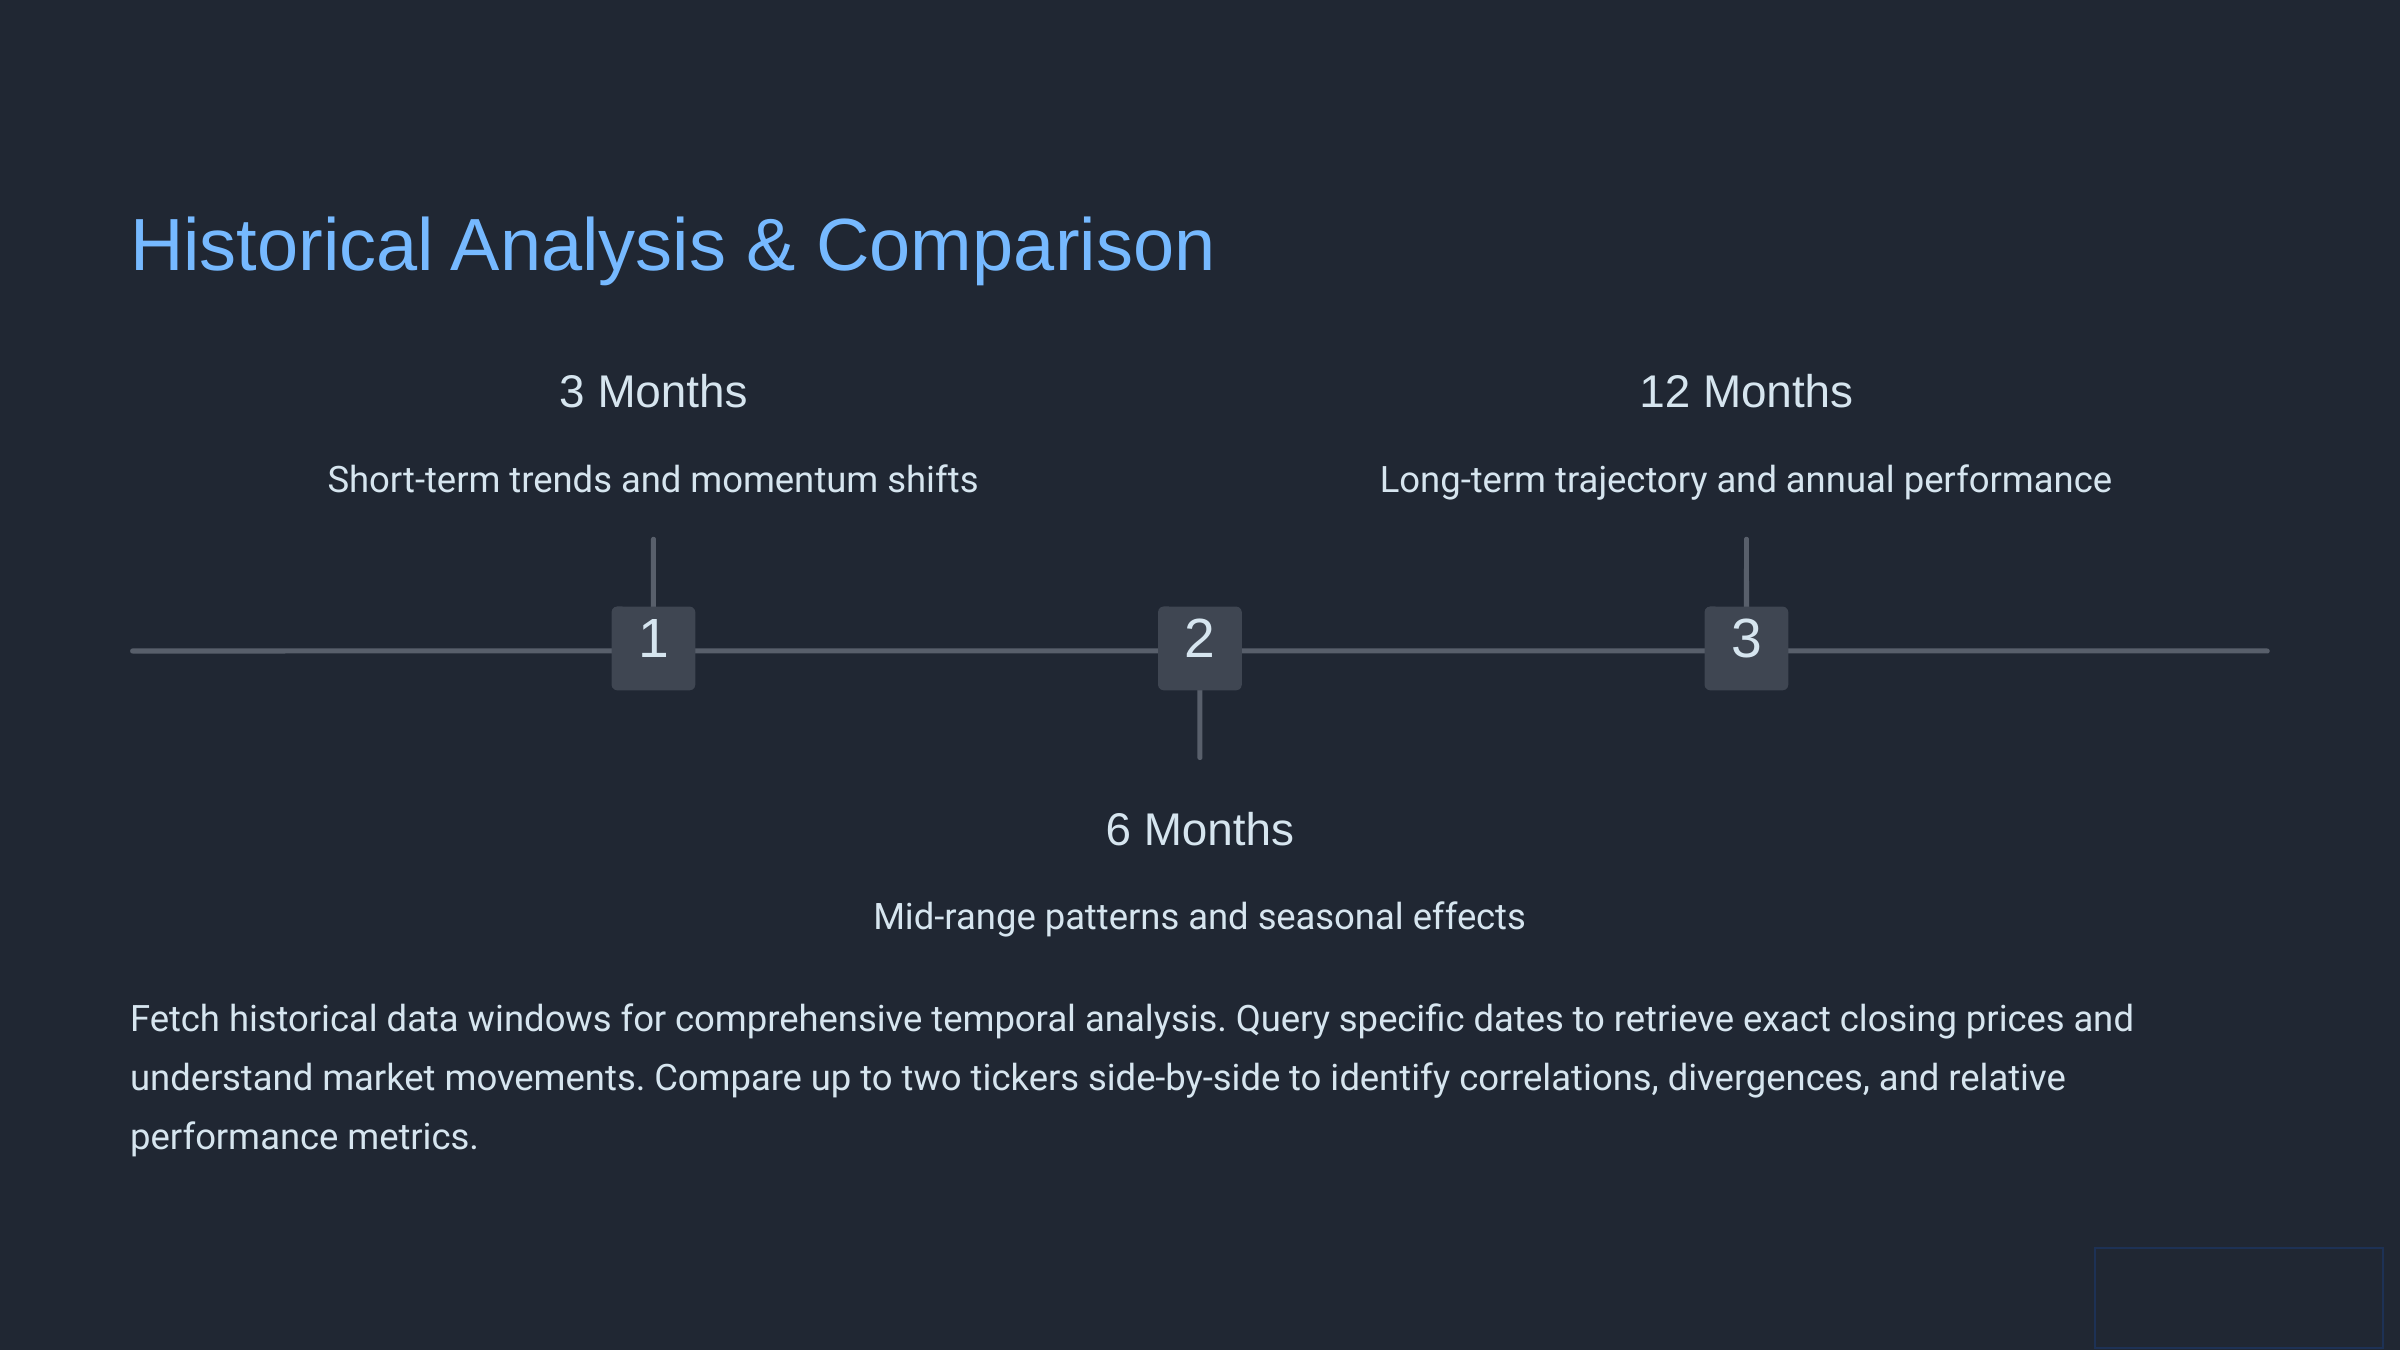

Historical Analysis & Comparison
3 Months
12 Months
Short-term trends and momentum shifts
Long-term trajectory and annual performance

1
2
3

6 Months
Mid-range patterns and seasonal effects
Fetch historical data windows for comprehensive temporal analysis. Query specific dates to retrieve exact closing prices and understand market movements. Compare up to two tickers side-by-side to identify correlations, divergences, and relative performance metrics.